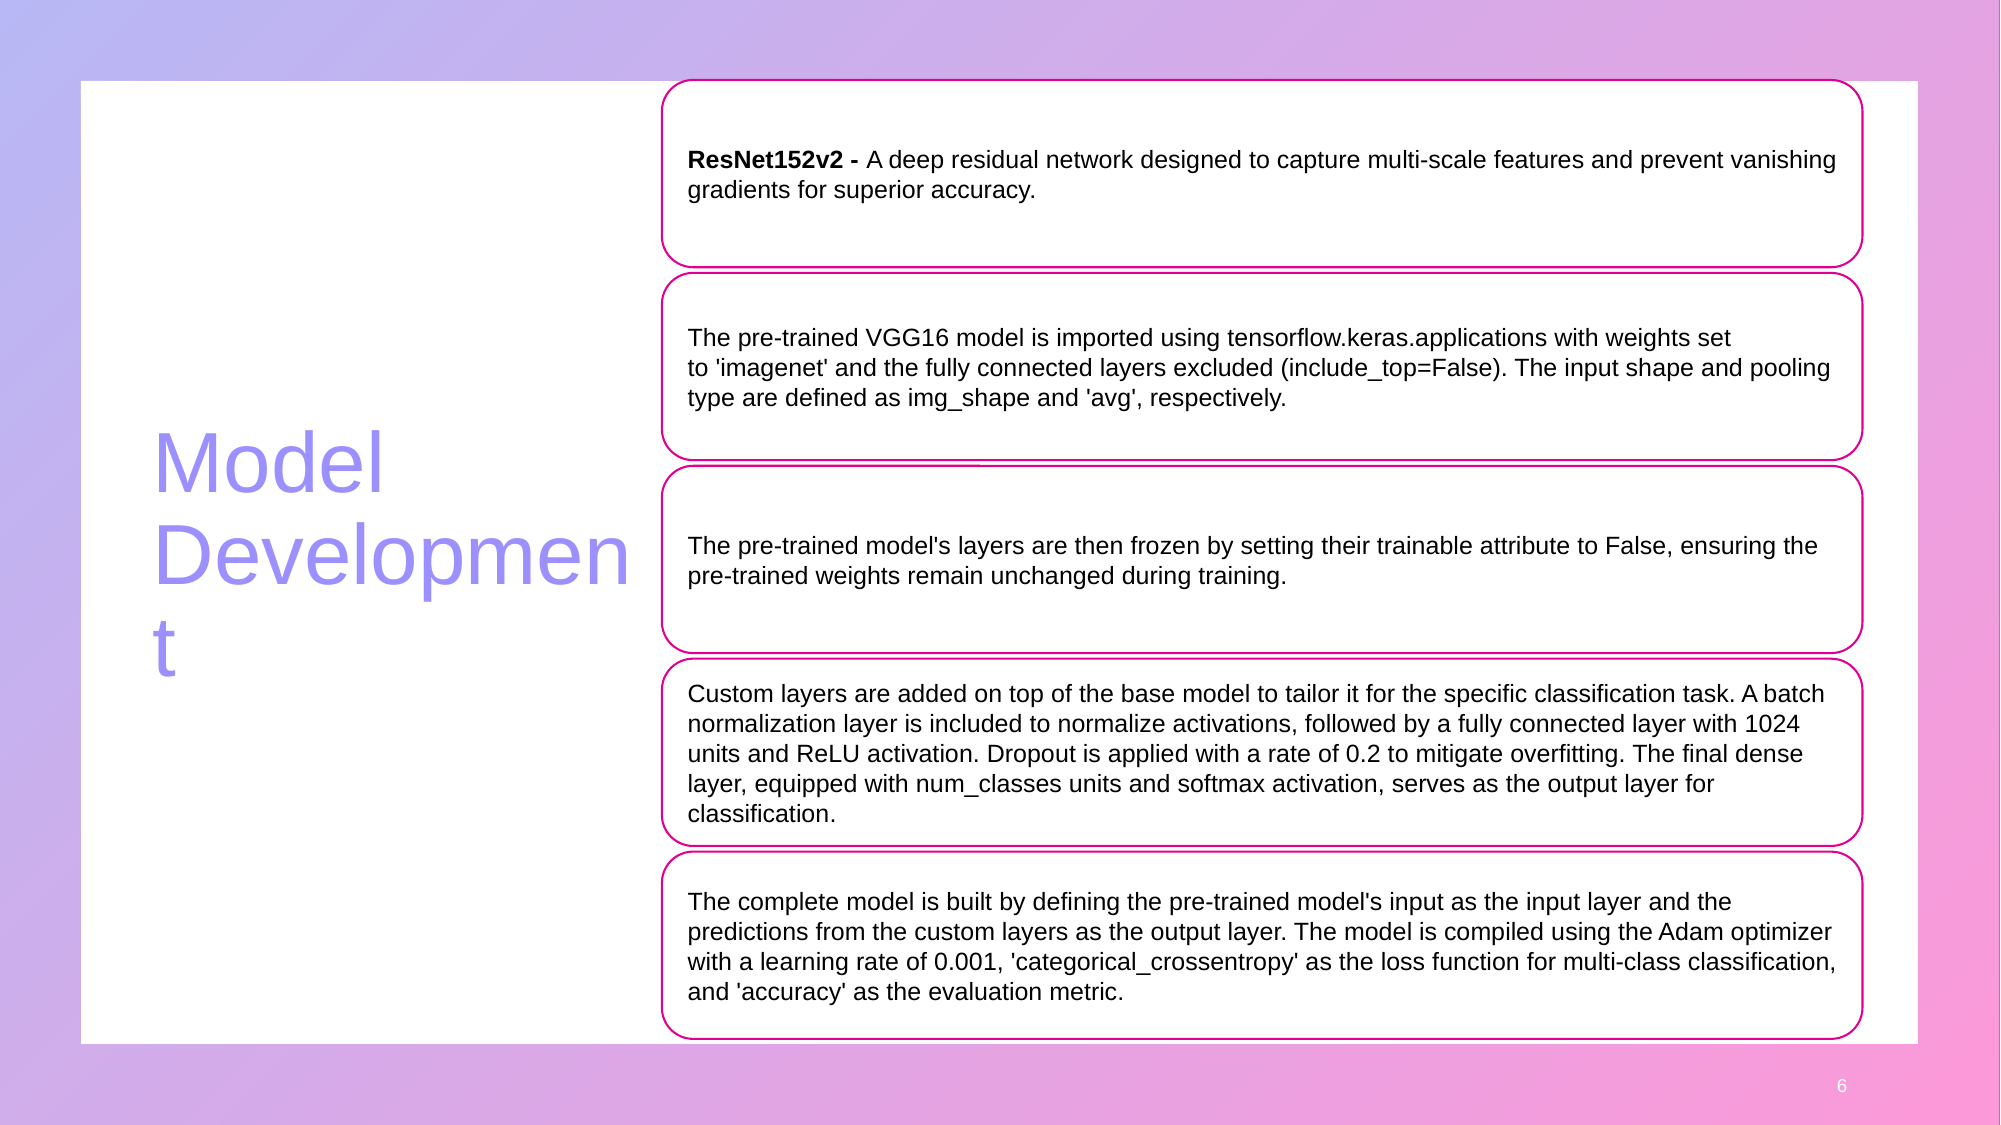

ResNet152v2 - A deep residual network designed to capture multi-scale features and prevent vanishing gradients for superior accuracy.
The pre-trained VGG16 model is imported using tensorflow.keras.applications with weights set to 'imagenet' and the fully connected layers excluded (include_top=False). The input shape and pooling type are defined as img_shape and 'avg', respectively.
The pre-trained model's layers are then frozen by setting their trainable attribute to False, ensuring the pre-trained weights remain unchanged during training.
Custom layers are added on top of the base model to tailor it for the specific classification task. A batch normalization layer is included to normalize activations, followed by a fully connected layer with 1024 units and ReLU activation. Dropout is applied with a rate of 0.2 to mitigate overfitting. The final dense layer, equipped with num_classes units and softmax activation, serves as the output layer for classification.
The complete model is built by defining the pre-trained model's input as the input layer and the predictions from the custom layers as the output layer. The model is compiled using the Adam optimizer with a learning rate of 0.001, 'categorical_crossentropy' as the loss function for multi-class classification, and 'accuracy' as the evaluation metric.
# Model Development
6